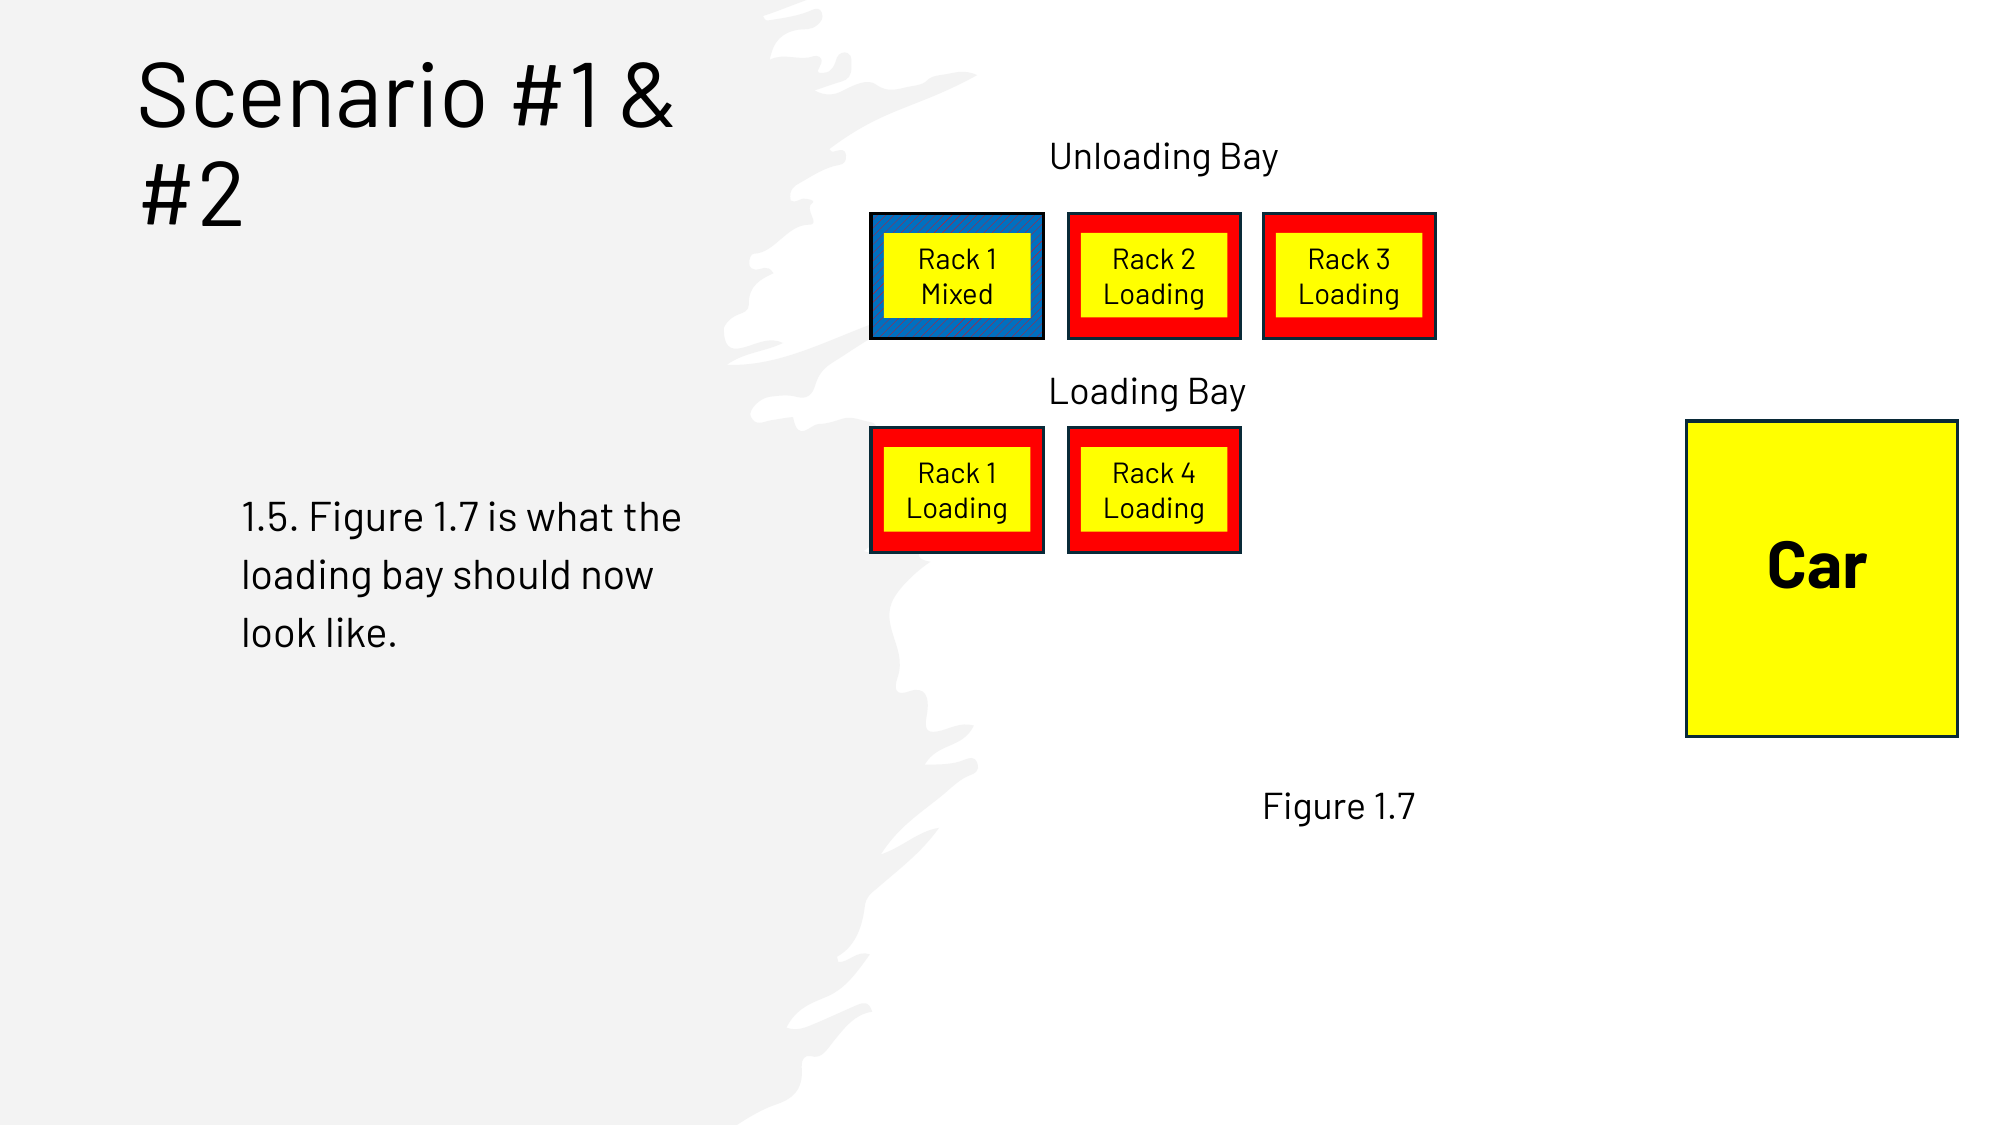

# Scenario #1 & #2
Unloading Bay

Rack 2
Loading
Rack 3
Loading
Rack 1
Mixed
Loading Bay

Rack 1
Loading
Rack 4
Loading
Car
Figure 1.7
1.5. Figure 1.7 is what the loading bay should now look like.